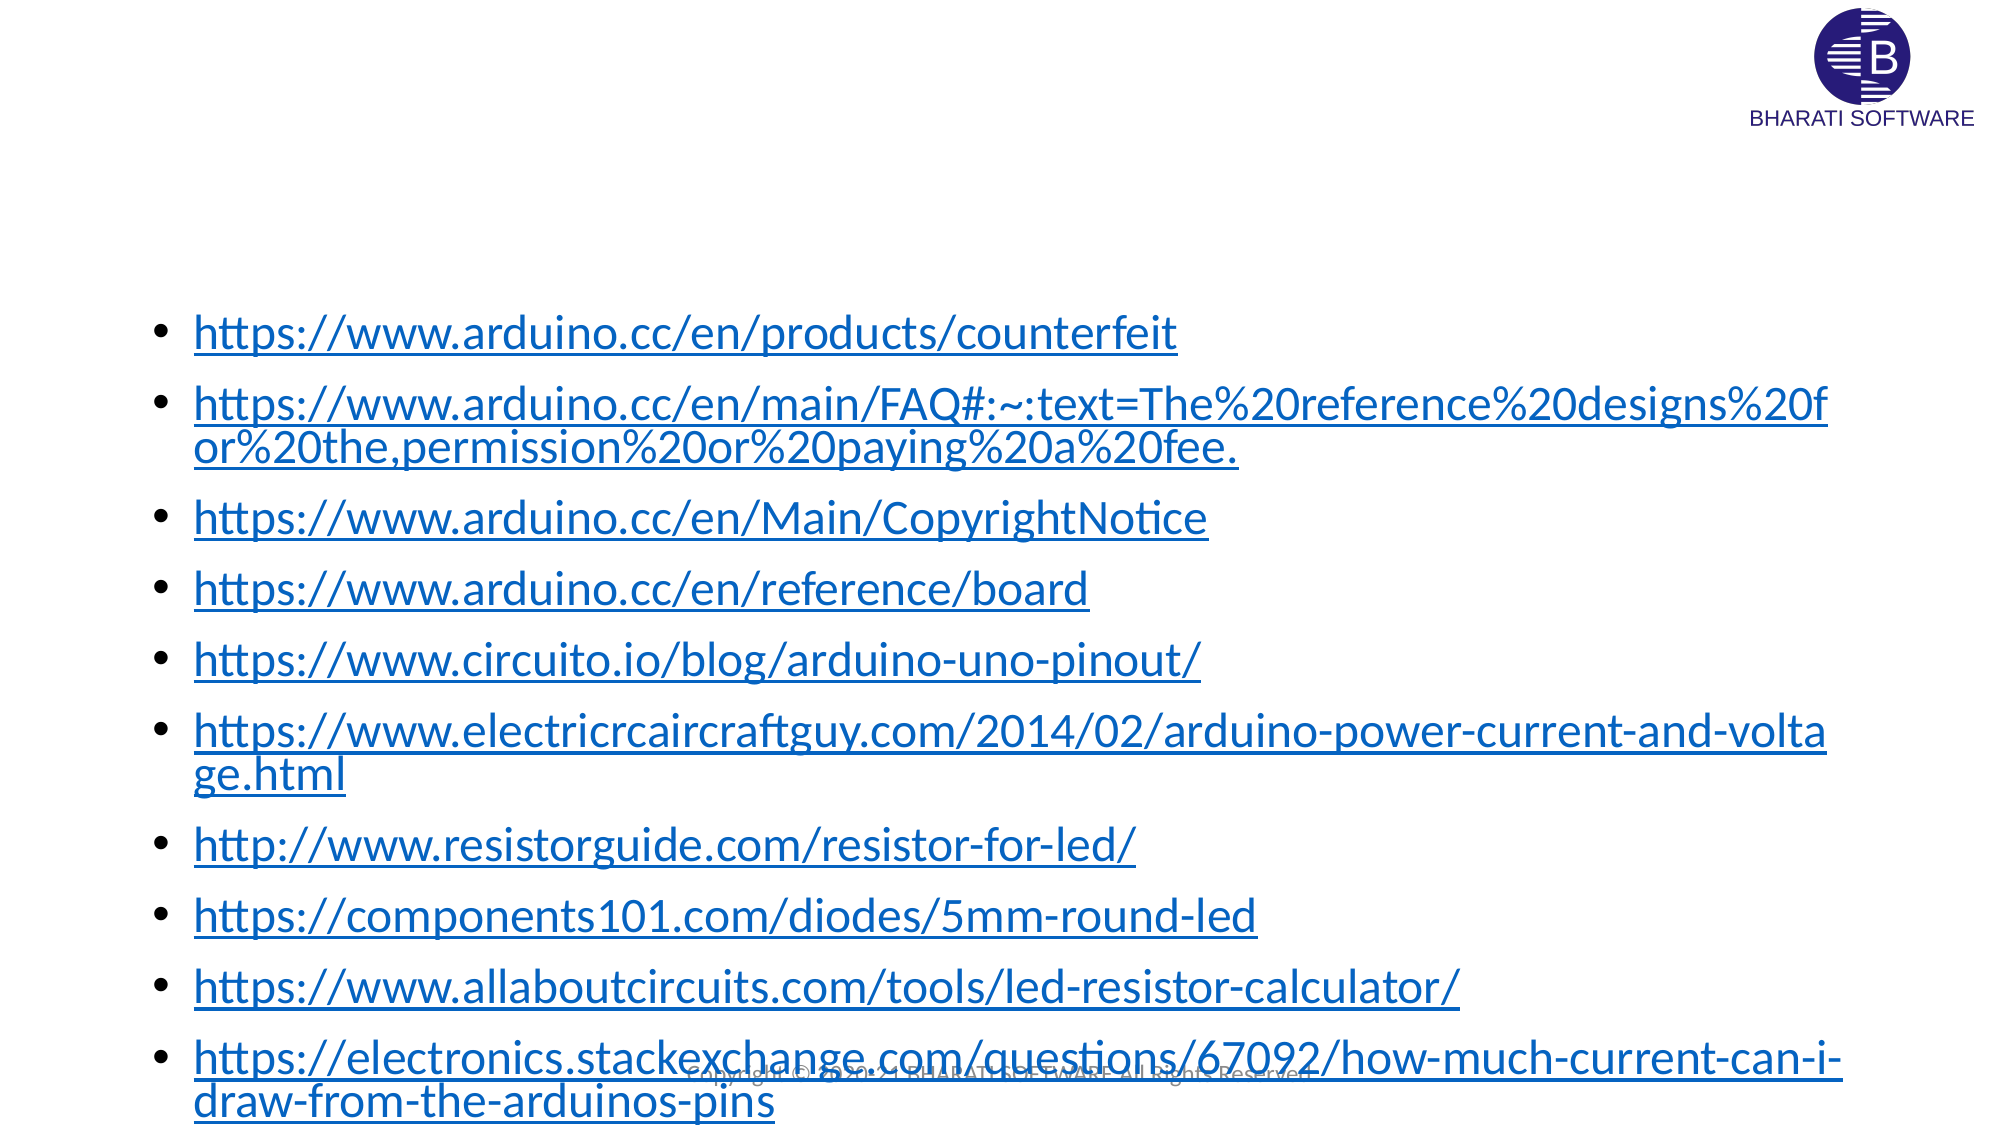

#
https://www.arduino.cc/en/products/counterfeit
https://www.arduino.cc/en/main/FAQ#:~:text=The%20reference%20designs%20for%20the,permission%20or%20paying%20a%20fee.
https://www.arduino.cc/en/Main/CopyrightNotice
https://www.arduino.cc/en/reference/board
https://www.circuito.io/blog/arduino-uno-pinout/
https://www.electricrcaircraftguy.com/2014/02/arduino-power-current-and-voltage.html
http://www.resistorguide.com/resistor-for-led/
https://components101.com/diodes/5mm-round-led
https://www.allaboutcircuits.com/tools/led-resistor-calculator/
https://electronics.stackexchange.com/questions/67092/how-much-current-can-i-draw-from-the-arduinos-pins
Copyright © 2020-21 BHARATI SOFTWARE All Rights Reserved